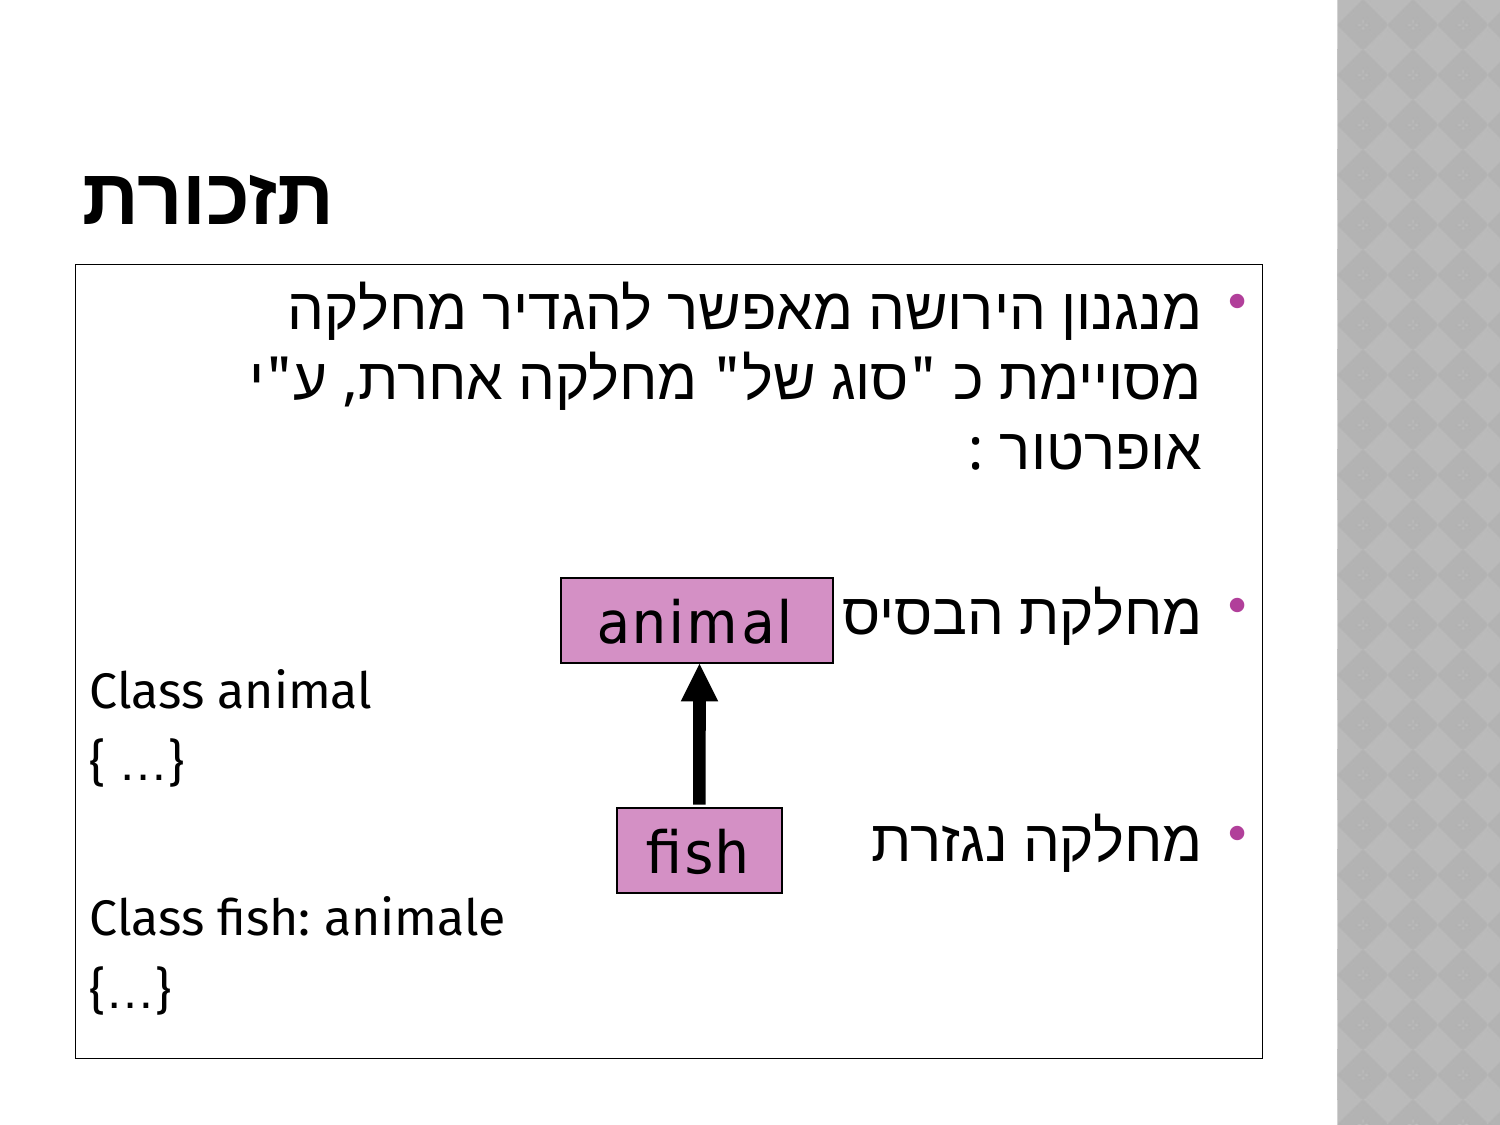

# תזכורת
מנגנון הירושה מאפשר להגדיר מחלקה מסויימת כ "סוג של" מחלקה אחרת, ע"י אופרטור :

מחלקת הבסיס
Class animal
{ …}
מחלקה נגזרת
Class fish: animale
{…}
animal

fish